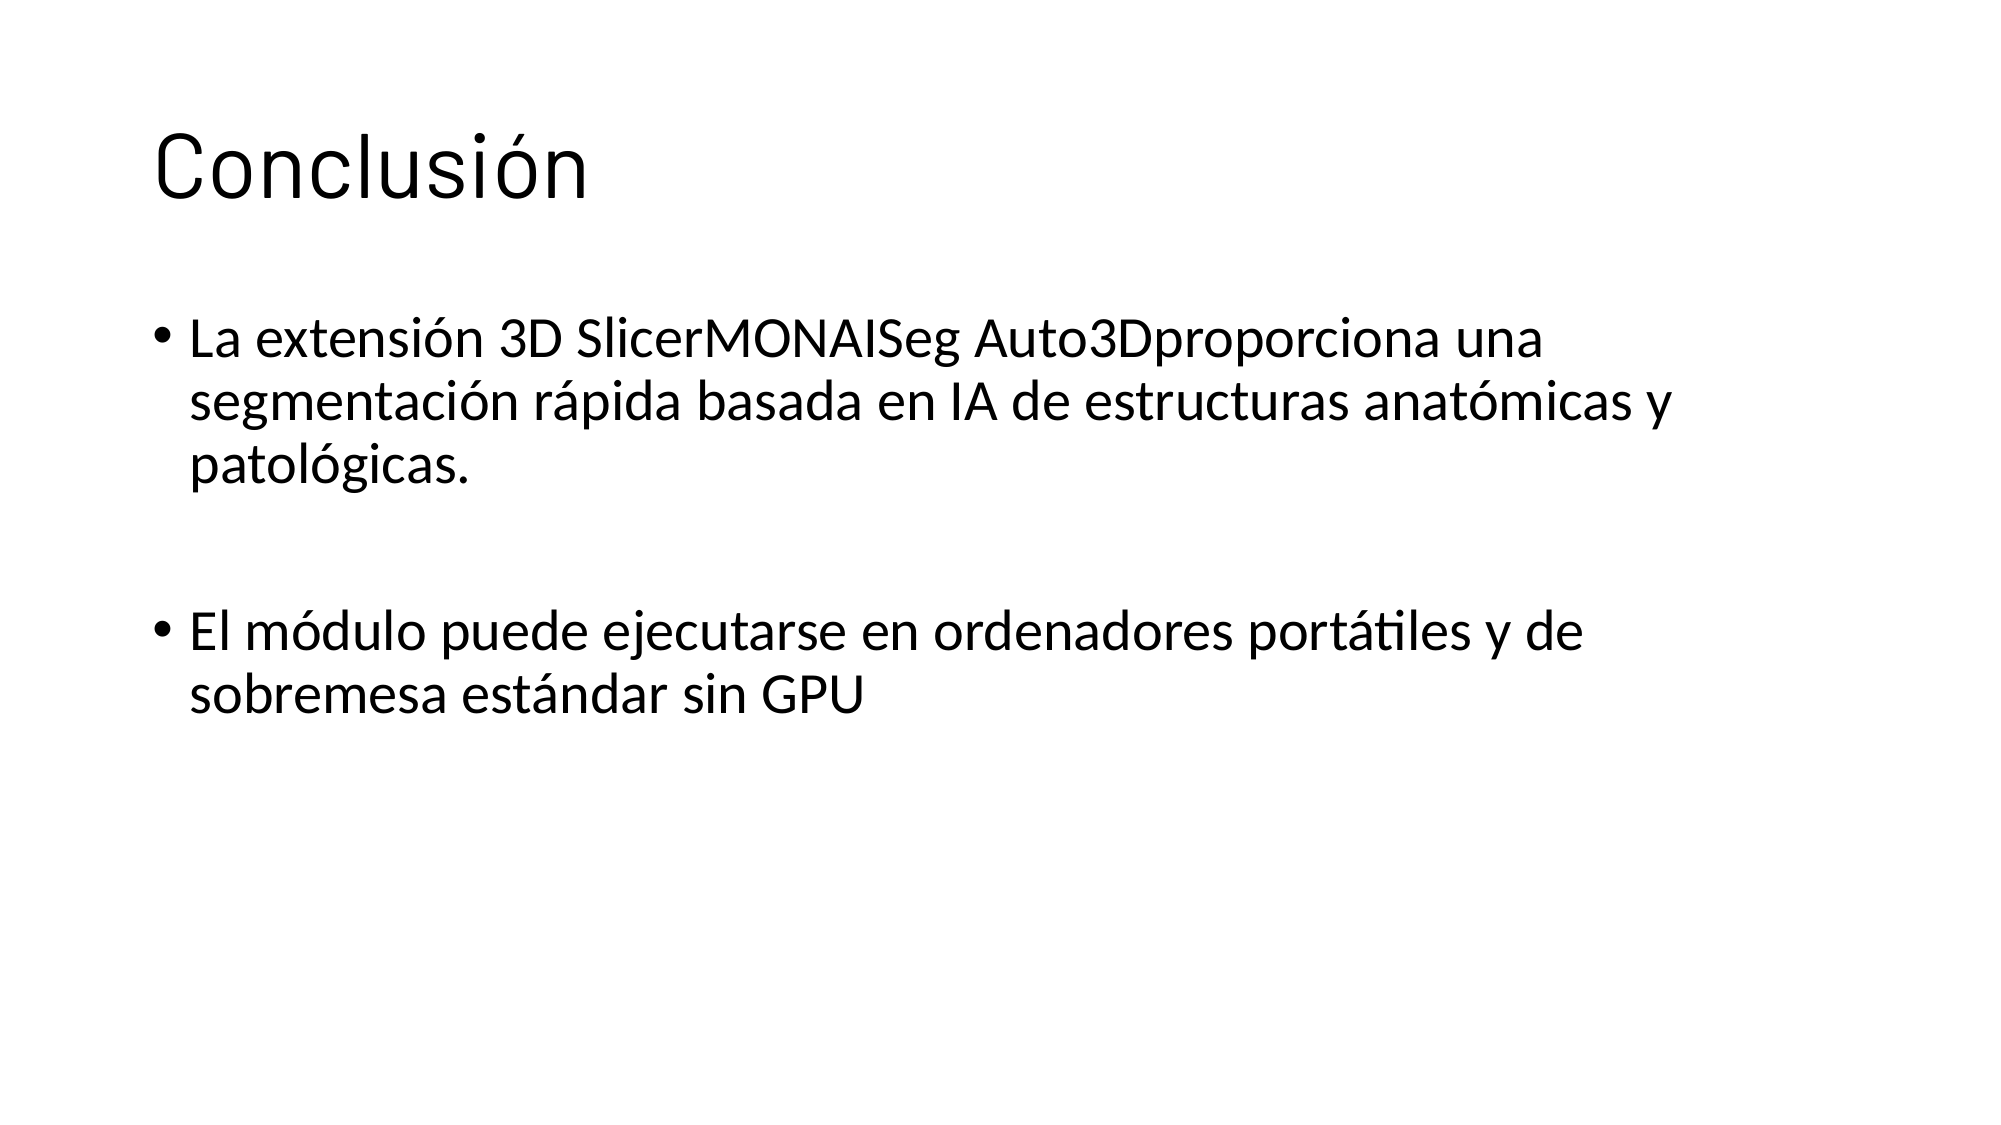

# Conclusión
La extensión 3D SlicerMONAISeg Auto3Dproporciona una segmentación rápida basada en IA de estructuras anatómicas y patológicas.

El módulo puede ejecutarse en ordenadores portátiles y de sobremesa estándar sin GPU